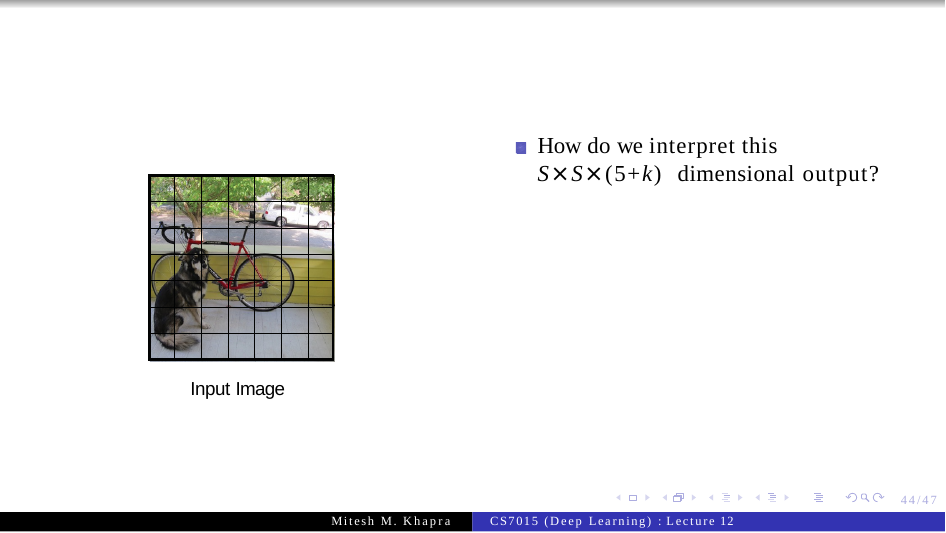

How do we interpret this S×S×(5+k)  dimensional output?

|  |  |  |  |  |  |  |
| --- | --- | --- | --- | --- | --- | --- |
|  |  |  |  |  |  |  |
|  |  |  |  |  |  |  |
|  |  |  |  |  |  |  |
|  |  |  |  |  |  |  |
|  |  |  |  |  |  |  |
|  |  |  |  |  |  |  |
Input Image
44/47

Mitesh M. Khapra
CS7015 (Deep Learning) : Lecture 12